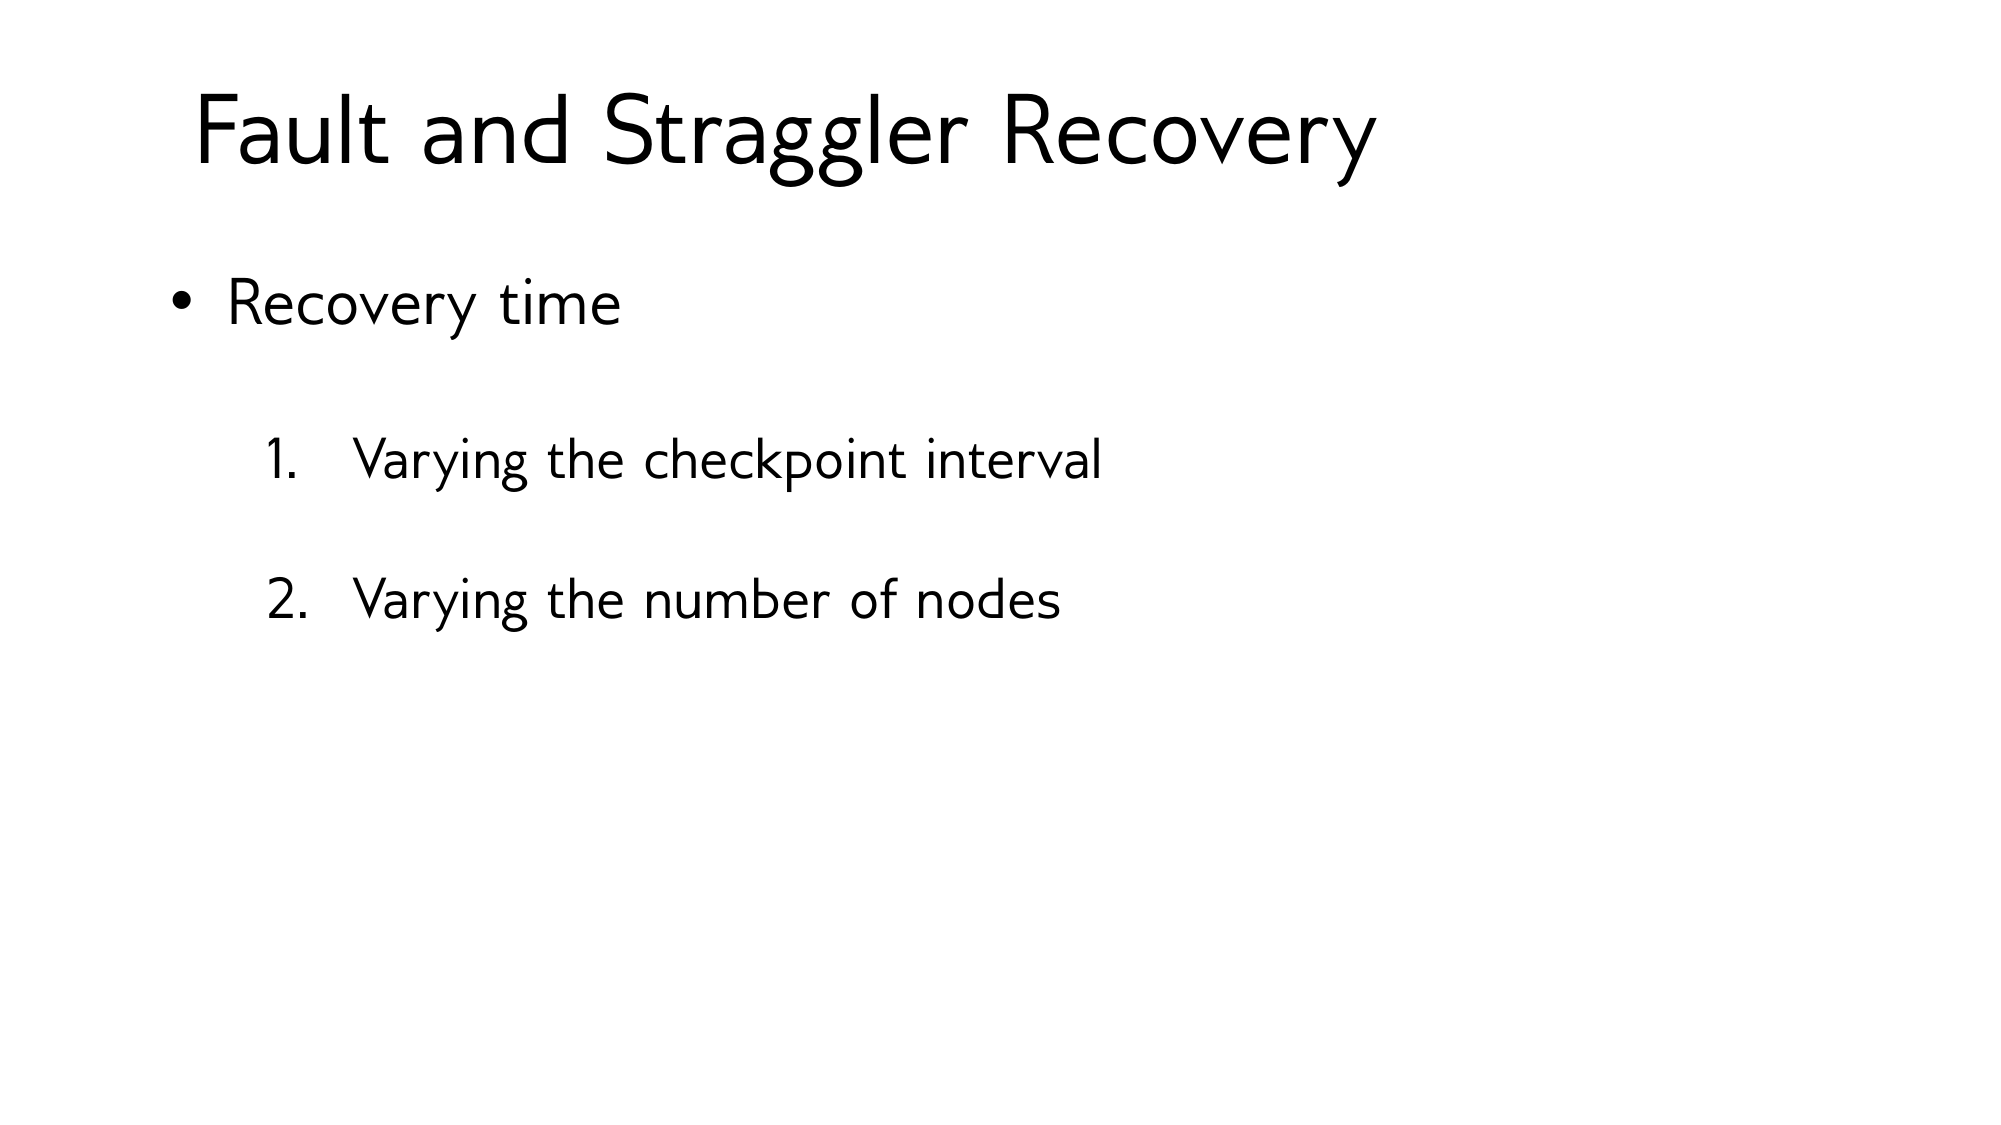

# Fault and Straggler Recovery
Recovery time

Varying the checkpoint interval

Varying the number of nodes